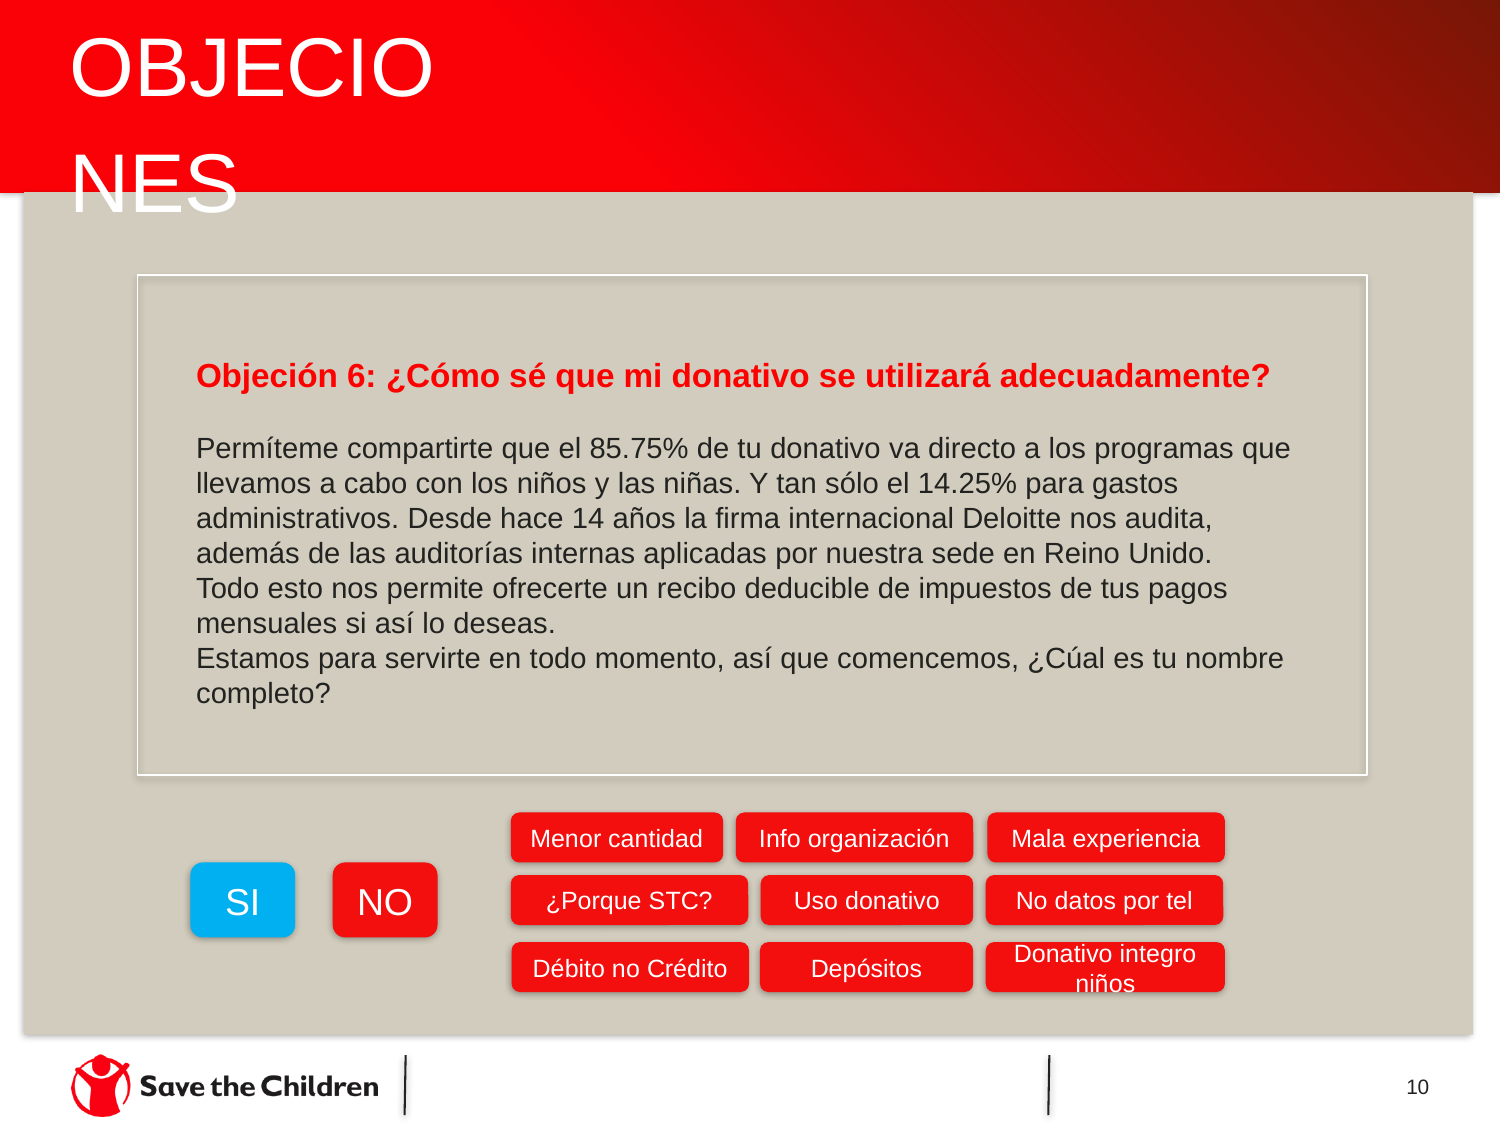

# OBJECIONES

Objeción 6: ¿Cómo sé que mi donativo se utilizará adecuadamente?

Permíteme compartirte que el 85.75% de tu donativo va directo a los programas que llevamos a cabo con los niños y las niñas. Y tan sólo el 14.25% para gastos administrativos. Desde hace 14 años la firma internacional Deloitte nos audita, además de las auditorías internas aplicadas por nuestra sede en Reino Unido.
Todo esto nos permite ofrecerte un recibo deducible de impuestos de tus pagos mensuales si así lo deseas.
Estamos para servirte en todo momento, así que comencemos, ¿Cúal es tu nombre completo?

Menor cantidad
Info organización
Mala experiencia
SI
NO
¿Porque STC?
Uso donativo
No datos por tel
Débito no Crédito
Depósitos
Donativo integro niños
10